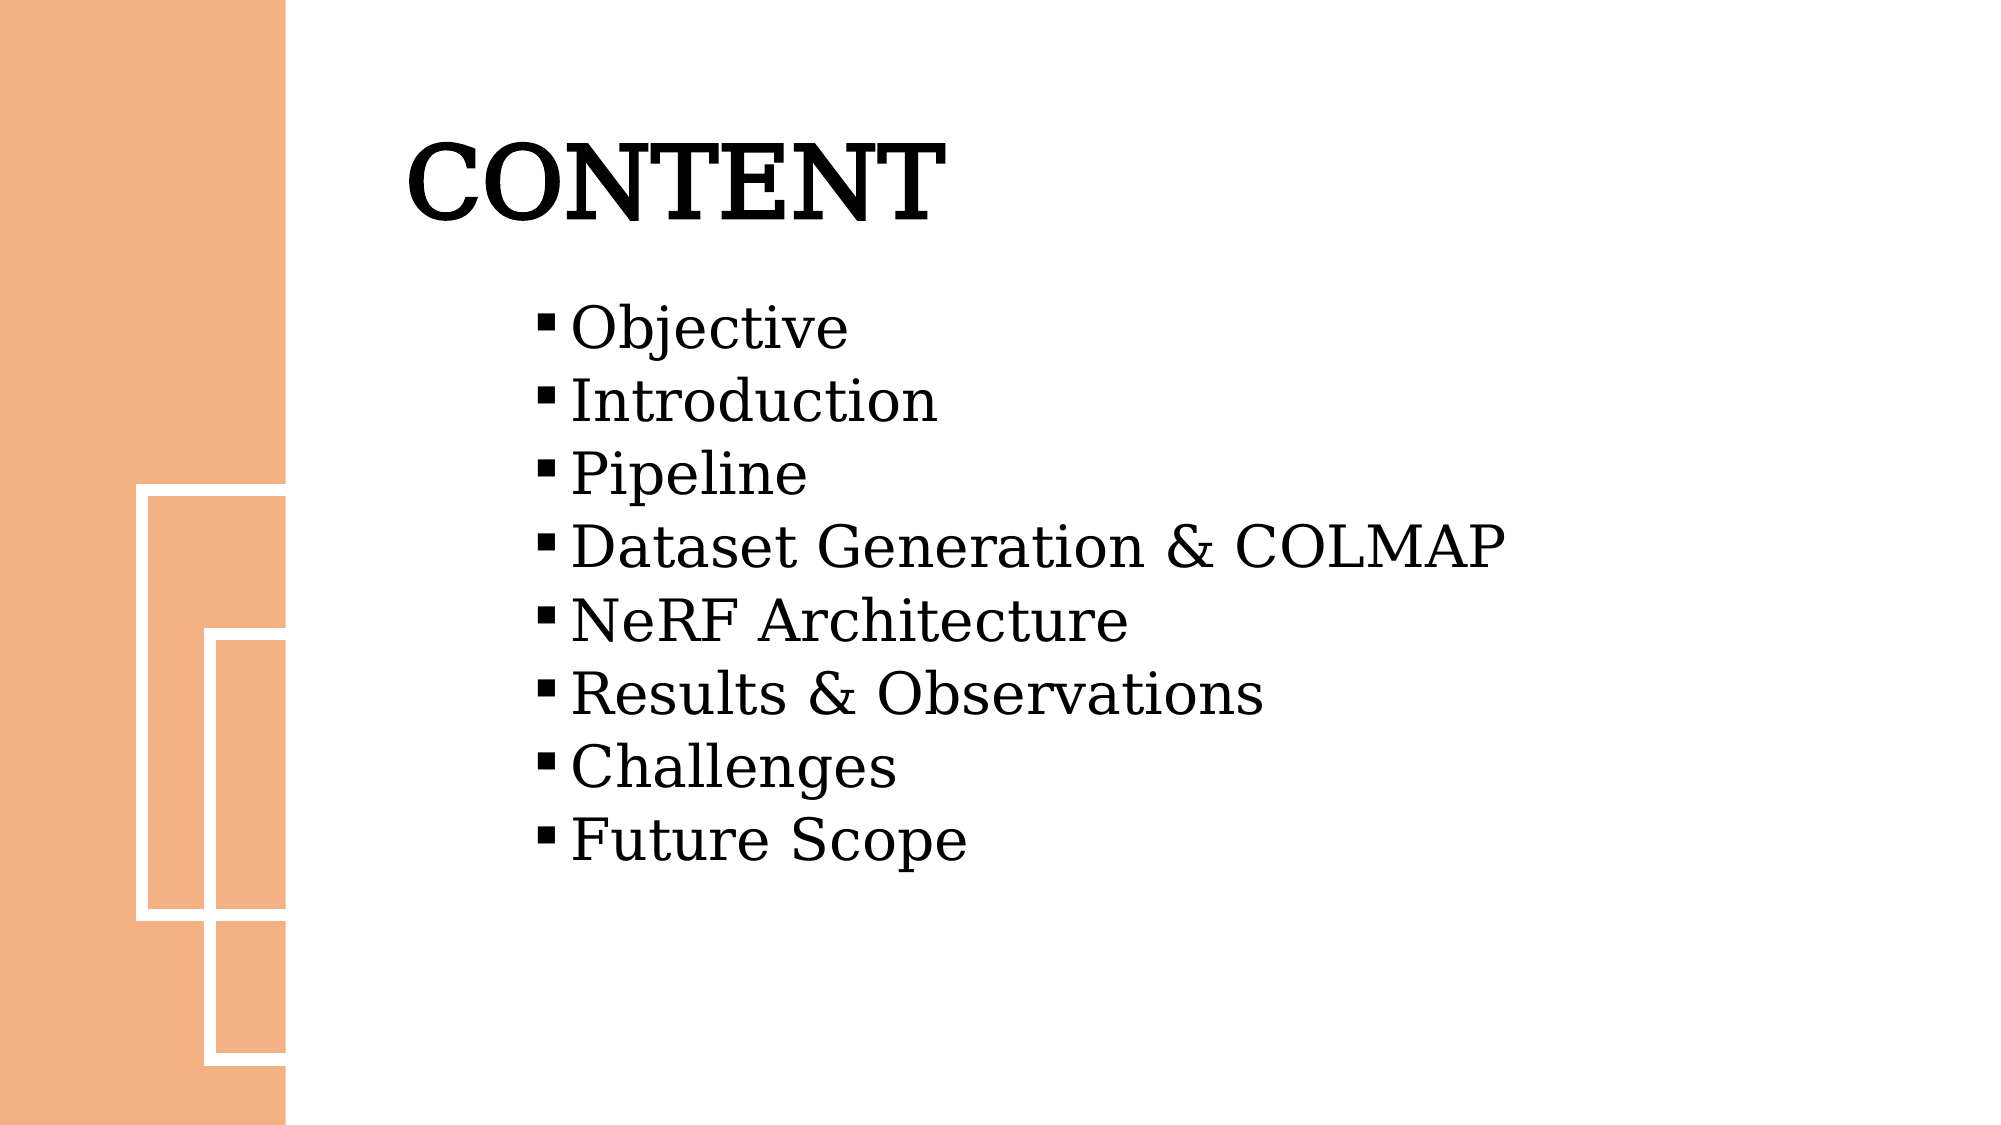

# CONTENT
Objective
Introduction
Pipeline
Dataset Generation & COLMAP
NeRF Architecture
Results & Observations
Challenges
Future Scope